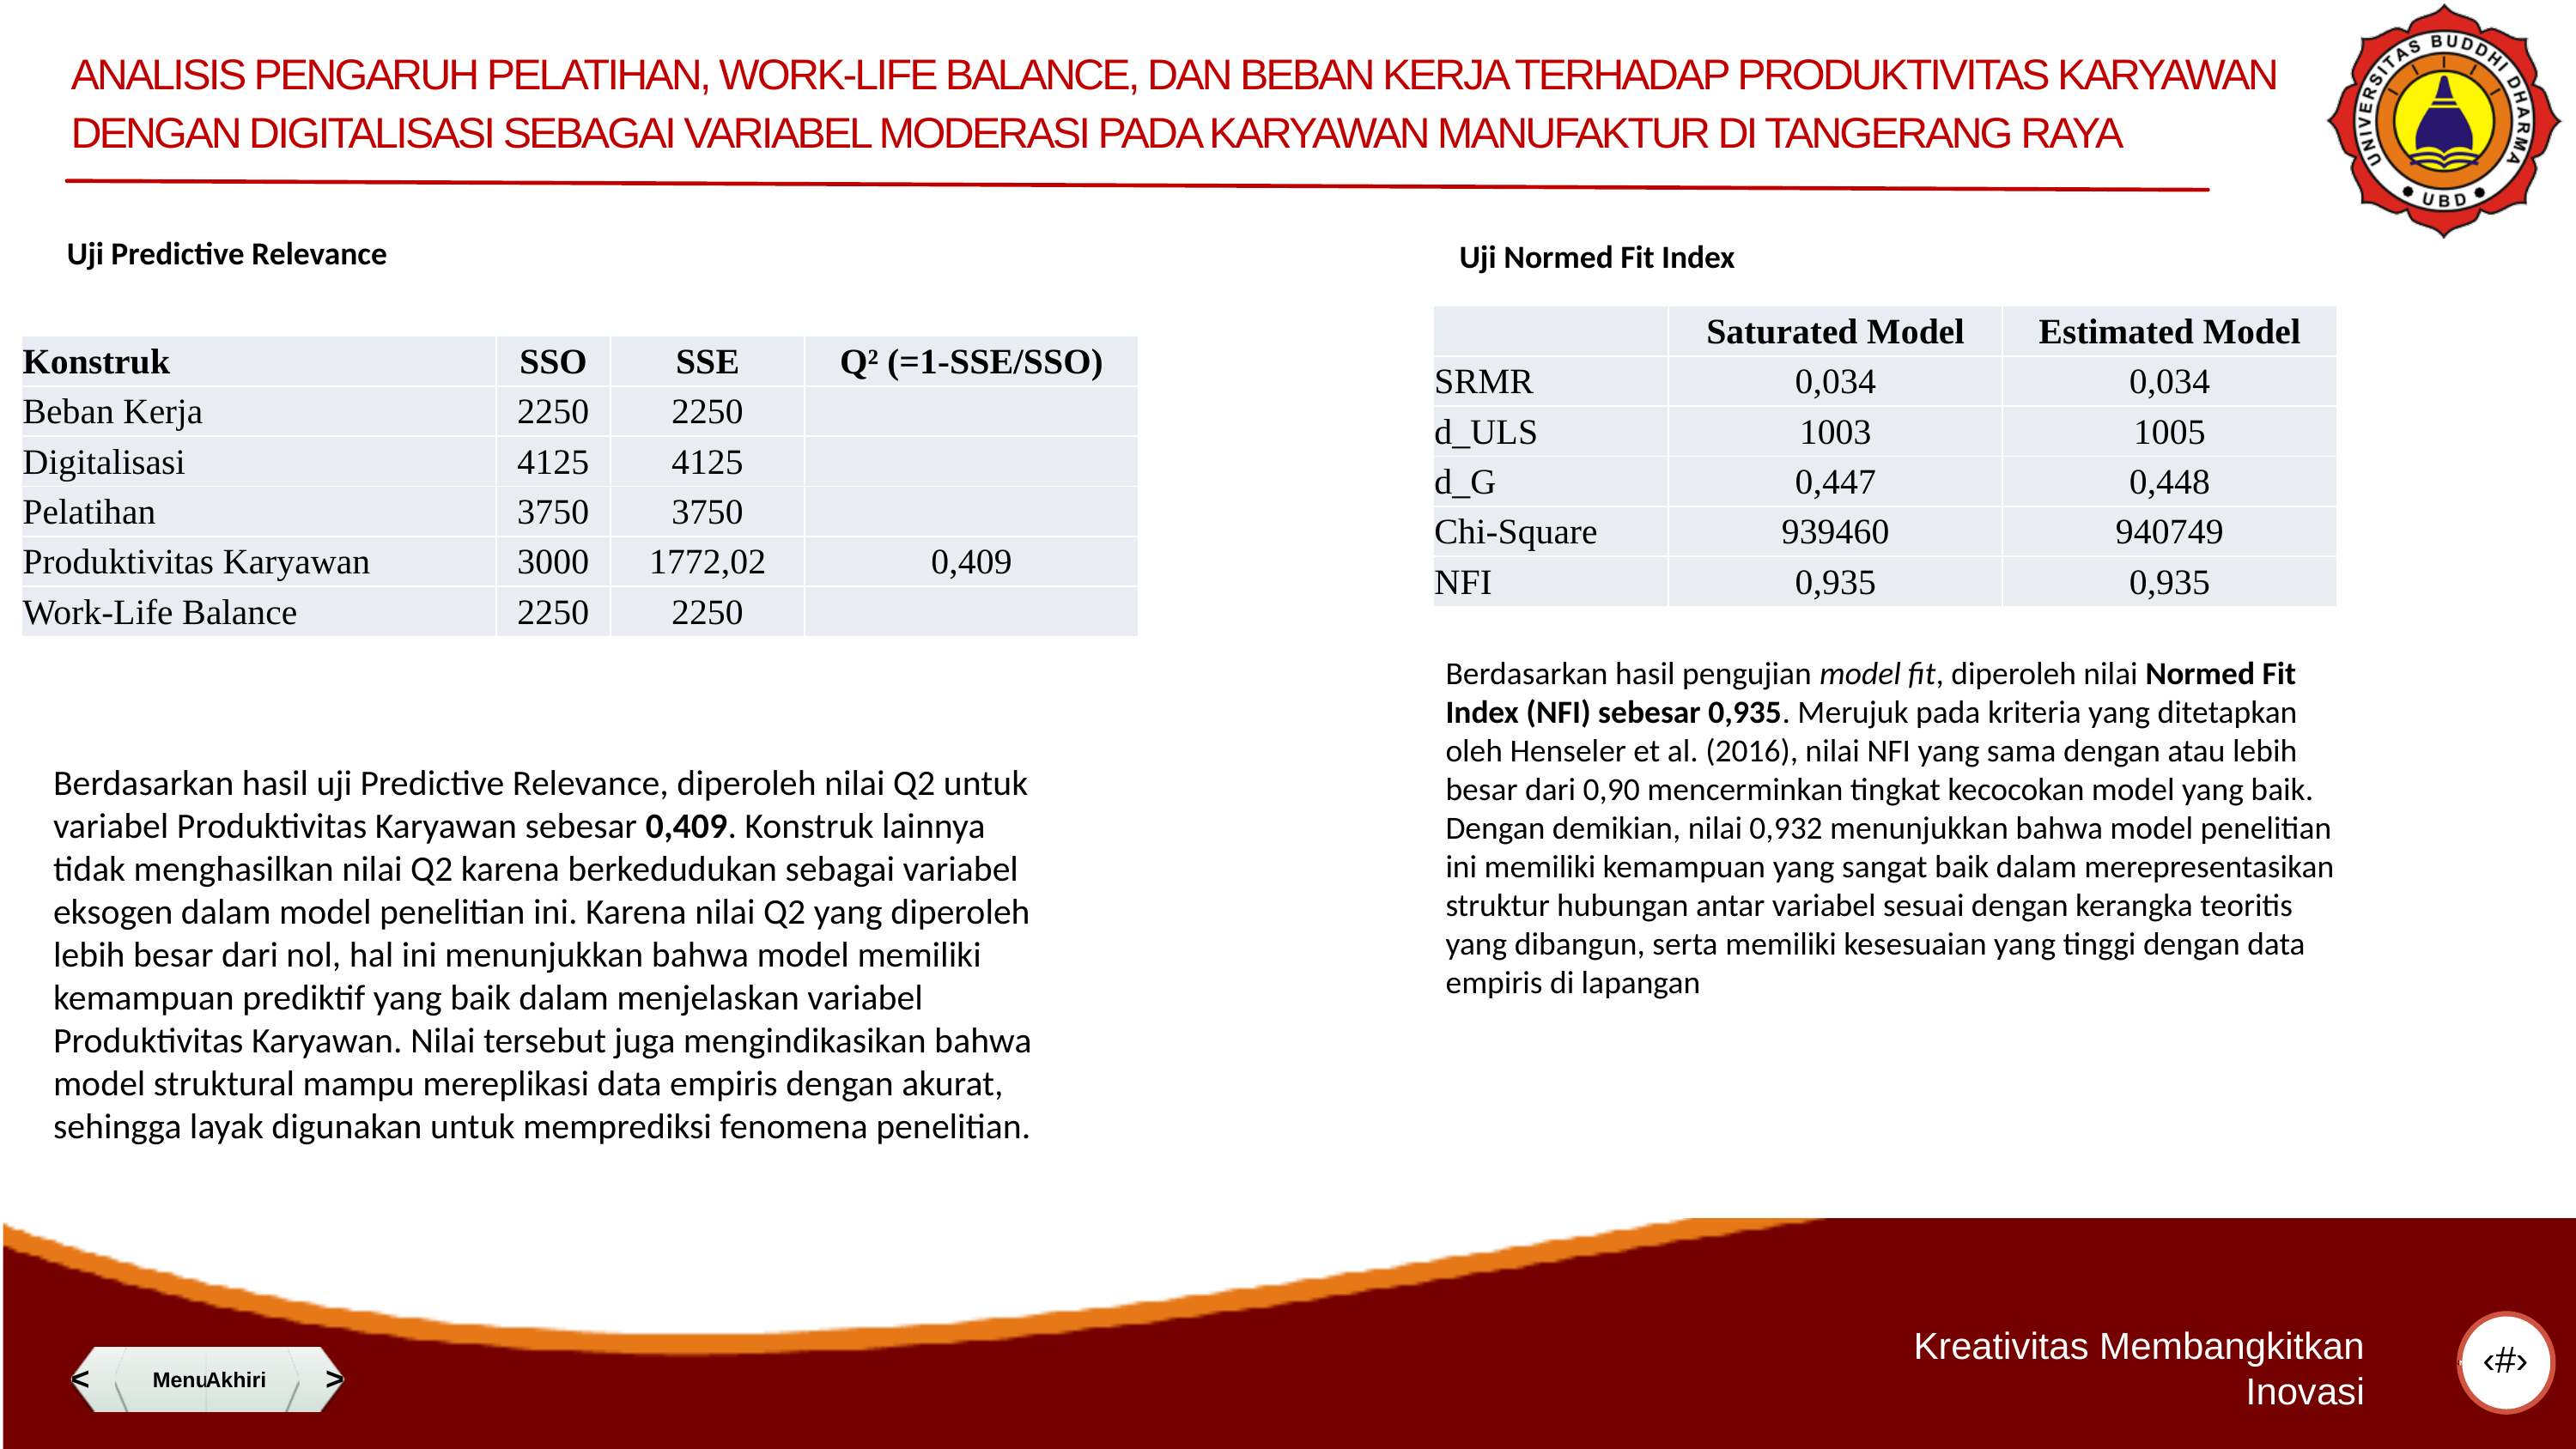

ANALISIS PENGARUH PELATIHAN, WORK-LIFE BALANCE, DAN BEBAN KERJA TERHADAP PRODUKTIVITAS KARYAWAN DENGAN DIGITALISASI SEBAGAI VARIABEL MODERASI PADA KARYAWAN MANUFAKTUR DI TANGERANG RAYA

Uji Predictive Relevance
Uji Normed Fit Index
|  | Saturated Model | Estimated Model |
| --- | --- | --- |
| SRMR | 0,034 | 0,034 |
| d\_ULS | 1003 | 1005 |
| d\_G | 0,447 | 0,448 |
| Chi-Square | 939460 | 940749 |
| NFI | 0,935 | 0,935 |
| Konstruk | SSO | SSE | Q² (=1-SSE/SSO) |
| --- | --- | --- | --- |
| Beban Kerja | 2250 | 2250 |  |
| Digitalisasi | 4125 | 4125 |  |
| Pelatihan | 3750 | 3750 |  |
| Produktivitas Karyawan | 3000 | 1772,02 | 0,409 |
| Work-Life Balance | 2250 | 2250 |  |
Berdasarkan hasil pengujian model fit, diperoleh nilai Normed Fit Index (NFI) sebesar 0,935. Merujuk pada kriteria yang ditetapkan oleh Henseler et al. (2016), nilai NFI yang sama dengan atau lebih besar dari 0,90 mencerminkan tingkat kecocokan model yang baik. Dengan demikian, nilai 0,932 menunjukkan bahwa model penelitian ini memiliki kemampuan yang sangat baik dalam merepresentasikan struktur hubungan antar variabel sesuai dengan kerangka teoritis yang dibangun, serta memiliki kesesuaian yang tinggi dengan data empiris di lapangan
Berdasarkan hasil uji Predictive Relevance, diperoleh nilai Q2 untuk variabel Produktivitas Karyawan sebesar 0,409. Konstruk lainnya tidak menghasilkan nilai Q2 karena berkedudukan sebagai variabel eksogen dalam model penelitian ini. Karena nilai Q2 yang diperoleh lebih besar dari nol, hal ini menunjukkan bahwa model memiliki kemampuan prediktif yang baik dalam menjelaskan variabel Produktivitas Karyawan. Nilai tersebut juga mengindikasikan bahwa model struktural mampu mereplikasi data empiris dengan akurat, sehingga layak digunakan untuk memprediksi fenomena penelitian.

‹#›

Kreativitas Membangkitkan Inovasi

<

@adt_lotus

Menu

Akhiri

>